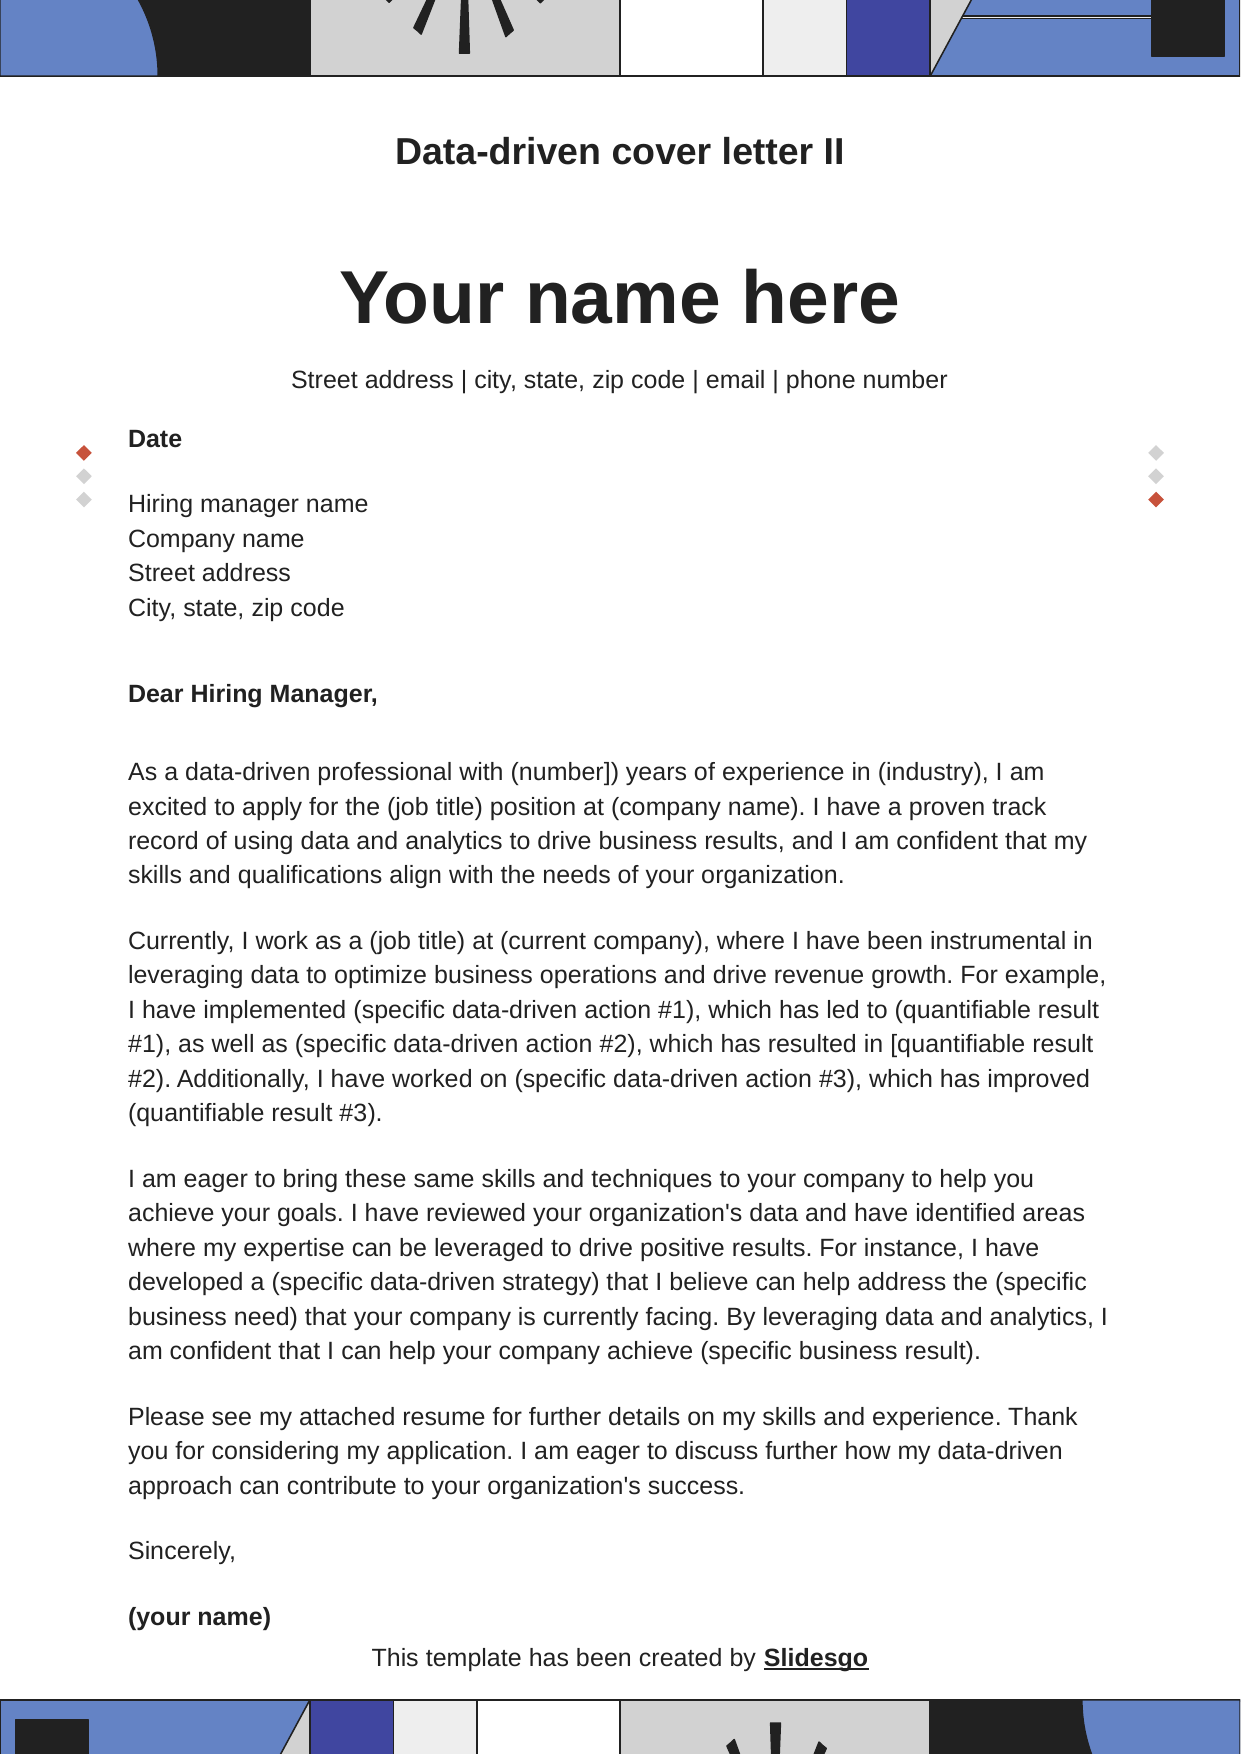

Data-driven cover letter II
# Your name here
Street address | city, state, zip code | email | phone number
Date
Hiring manager name
Company name
Street address
City, state, zip code
Dear Hiring Manager,
As a data-driven professional with (number]) years of experience in (industry), I am excited to apply for the (job title) position at (company name). I have a proven track record of using data and analytics to drive business results, and I am confident that my skills and qualifications align with the needs of your organization.
Currently, I work as a (job title) at (current company), where I have been instrumental in leveraging data to optimize business operations and drive revenue growth. For example, I have implemented (specific data-driven action #1), which has led to (quantifiable result #1), as well as (specific data-driven action #2), which has resulted in [quantifiable result #2). Additionally, I have worked on (specific data-driven action #3), which has improved (quantifiable result #3).
I am eager to bring these same skills and techniques to your company to help you achieve your goals. I have reviewed your organization's data and have identified areas where my expertise can be leveraged to drive positive results. For instance, I have developed a (specific data-driven strategy) that I believe can help address the (specific business need) that your company is currently facing. By leveraging data and analytics, I am confident that I can help your company achieve (specific business result).
Please see my attached resume for further details on my skills and experience. Thank you for considering my application. I am eager to discuss further how my data-driven approach can contribute to your organization's success.
Sincerely,
(your name)
This template has been created by Slidesgo